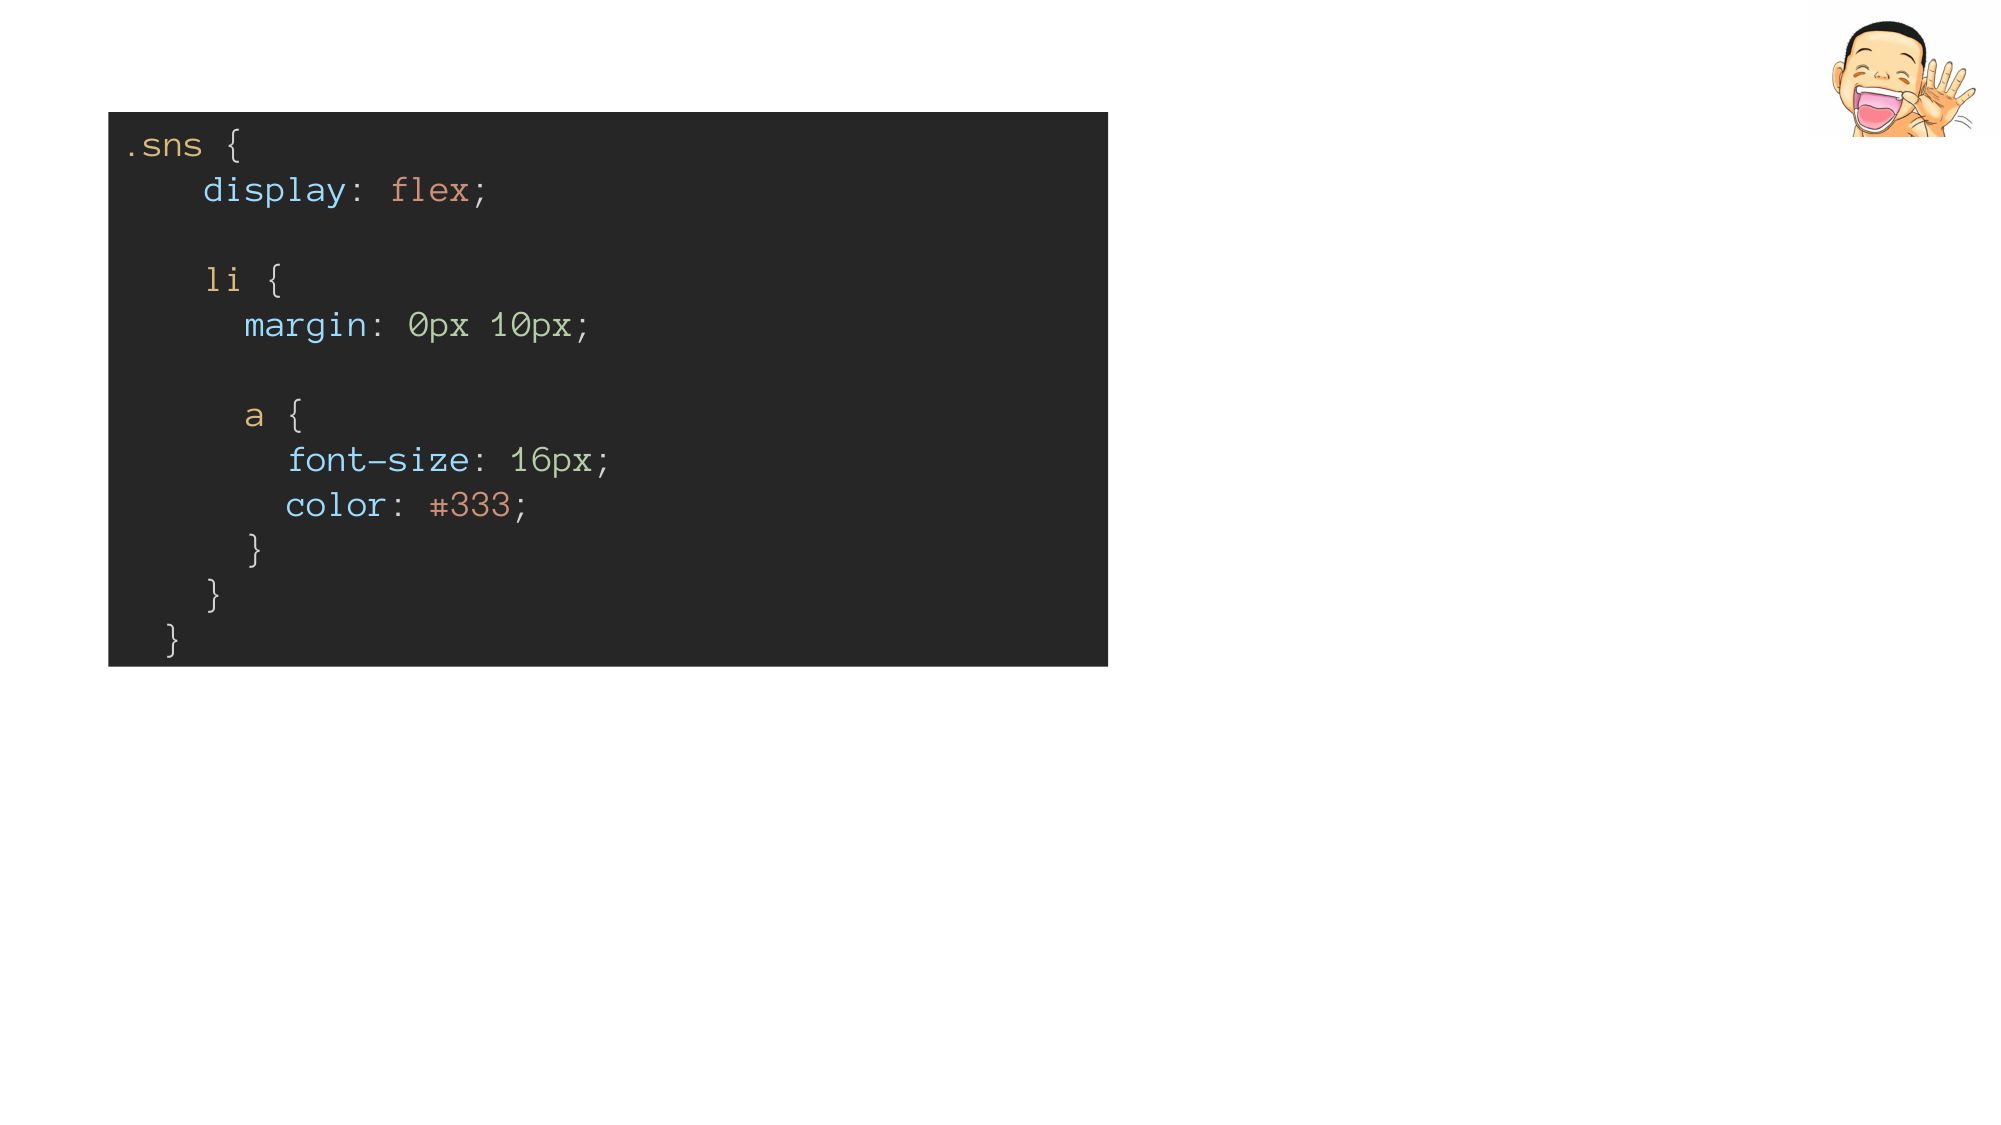

.sns {
    display: flex;
    li {
      margin: 0px 10px;
      a {
        font-size: 16px;
        color: #333;
      }
    }
  }